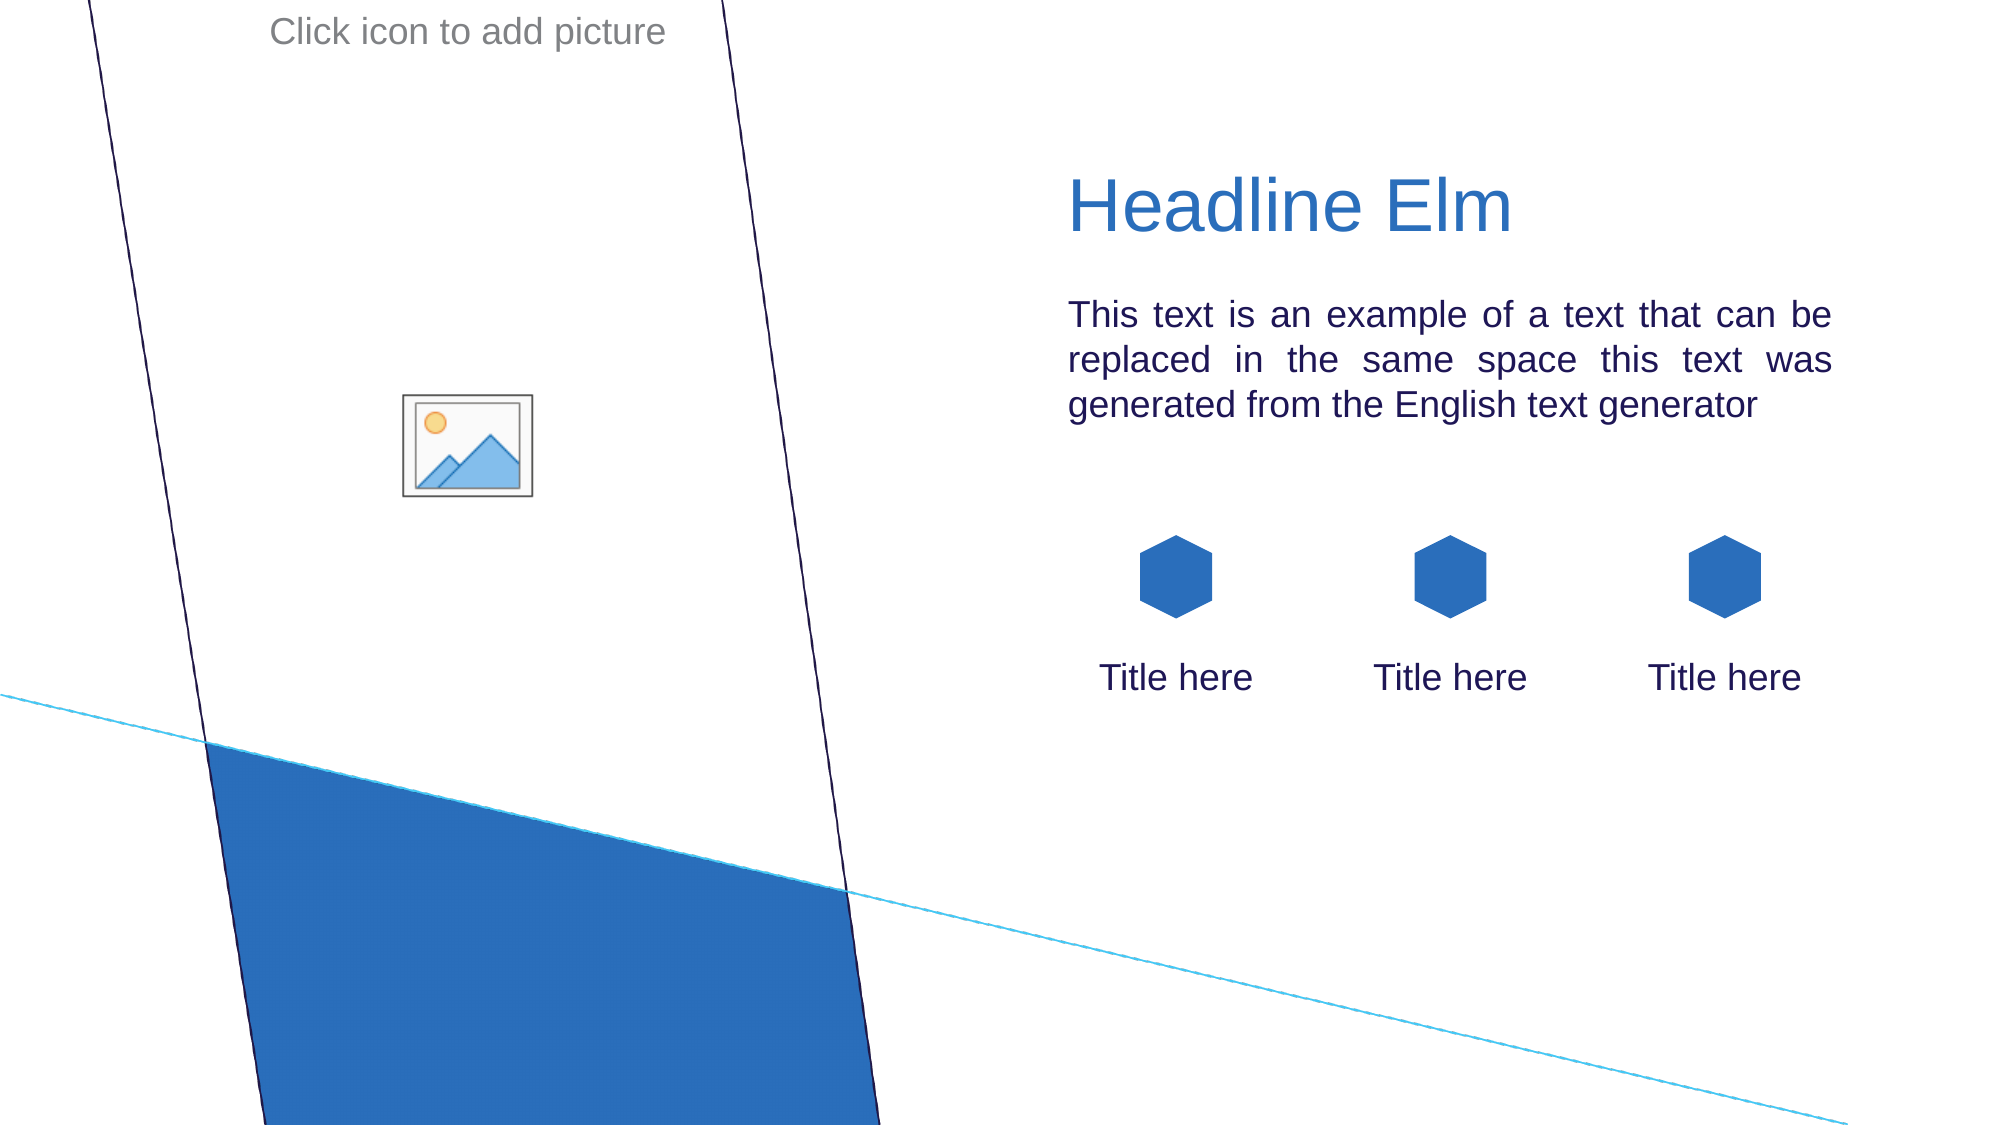

Headline Elm
This text is an example of a text that can be replaced in the same space this text was generated from the English text generator

Title here
Title here
Title here